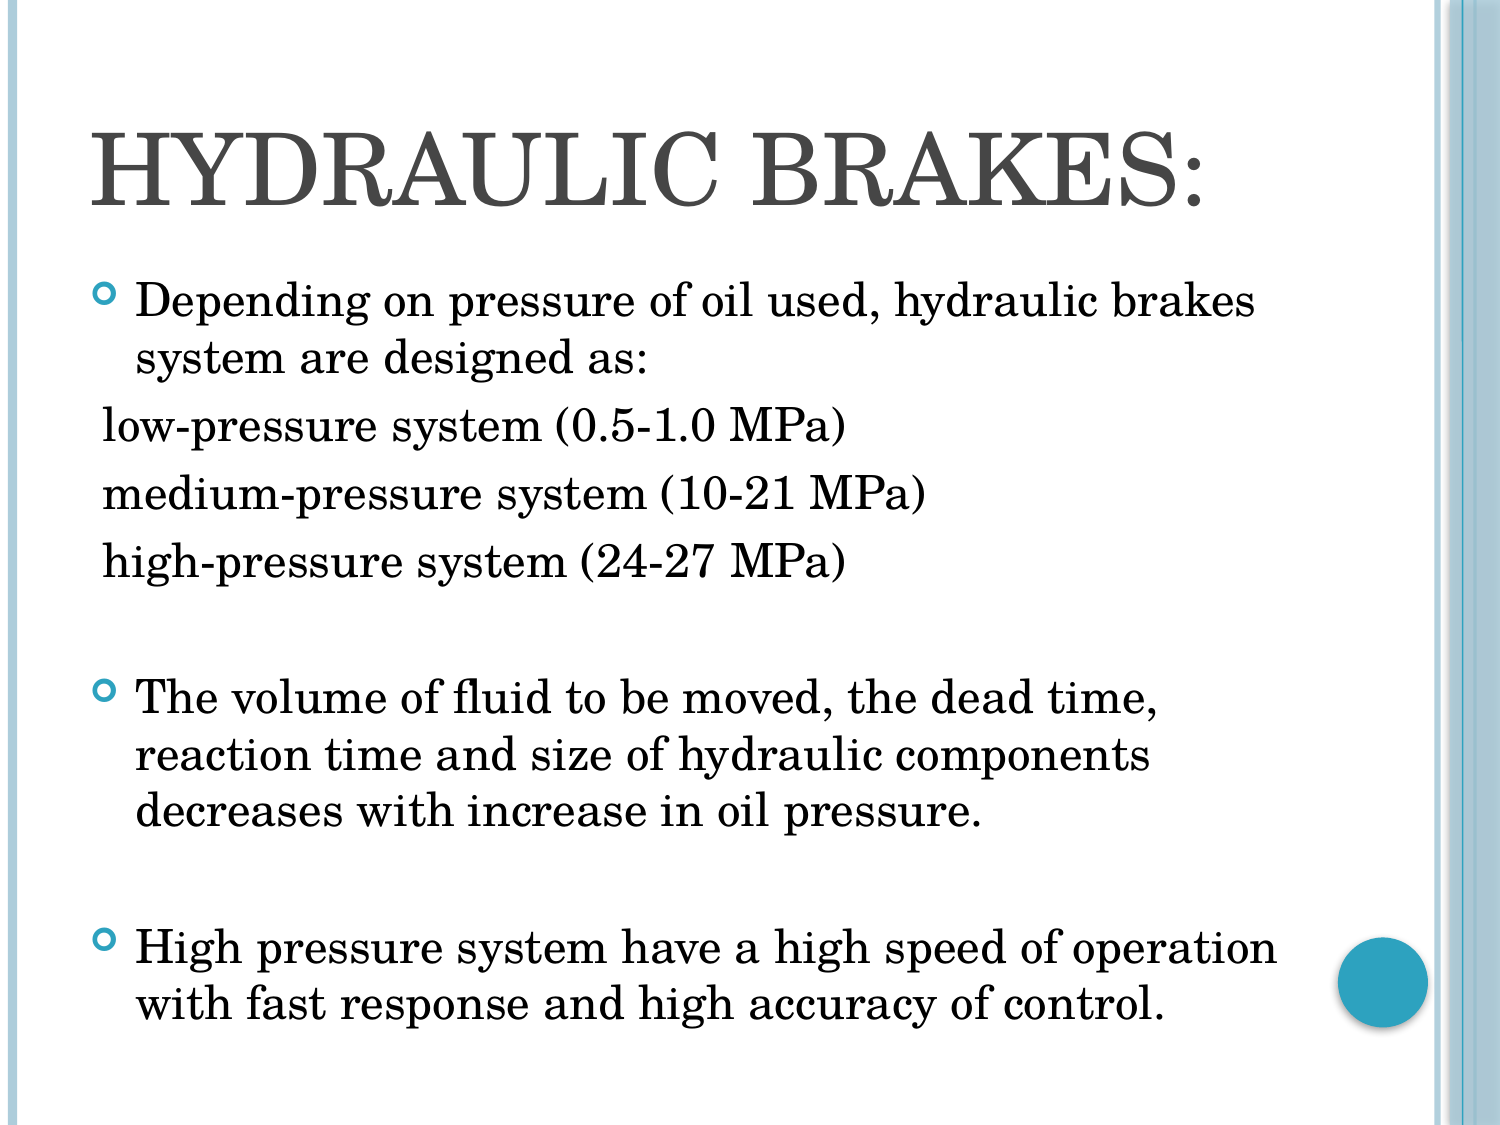

# HYDRAULIC BRAKES:
Depending on pressure of oil used, hydraulic brakes system are designed as:
 low-pressure system (0.5-1.0 MPa)
 medium-pressure system (10-21 MPa)
 high-pressure system (24-27 MPa)

The volume of fluid to be moved, the dead time, reaction time and size of hydraulic components decreases with increase in oil pressure.

High pressure system have a high speed of operation with fast response and high accuracy of control.